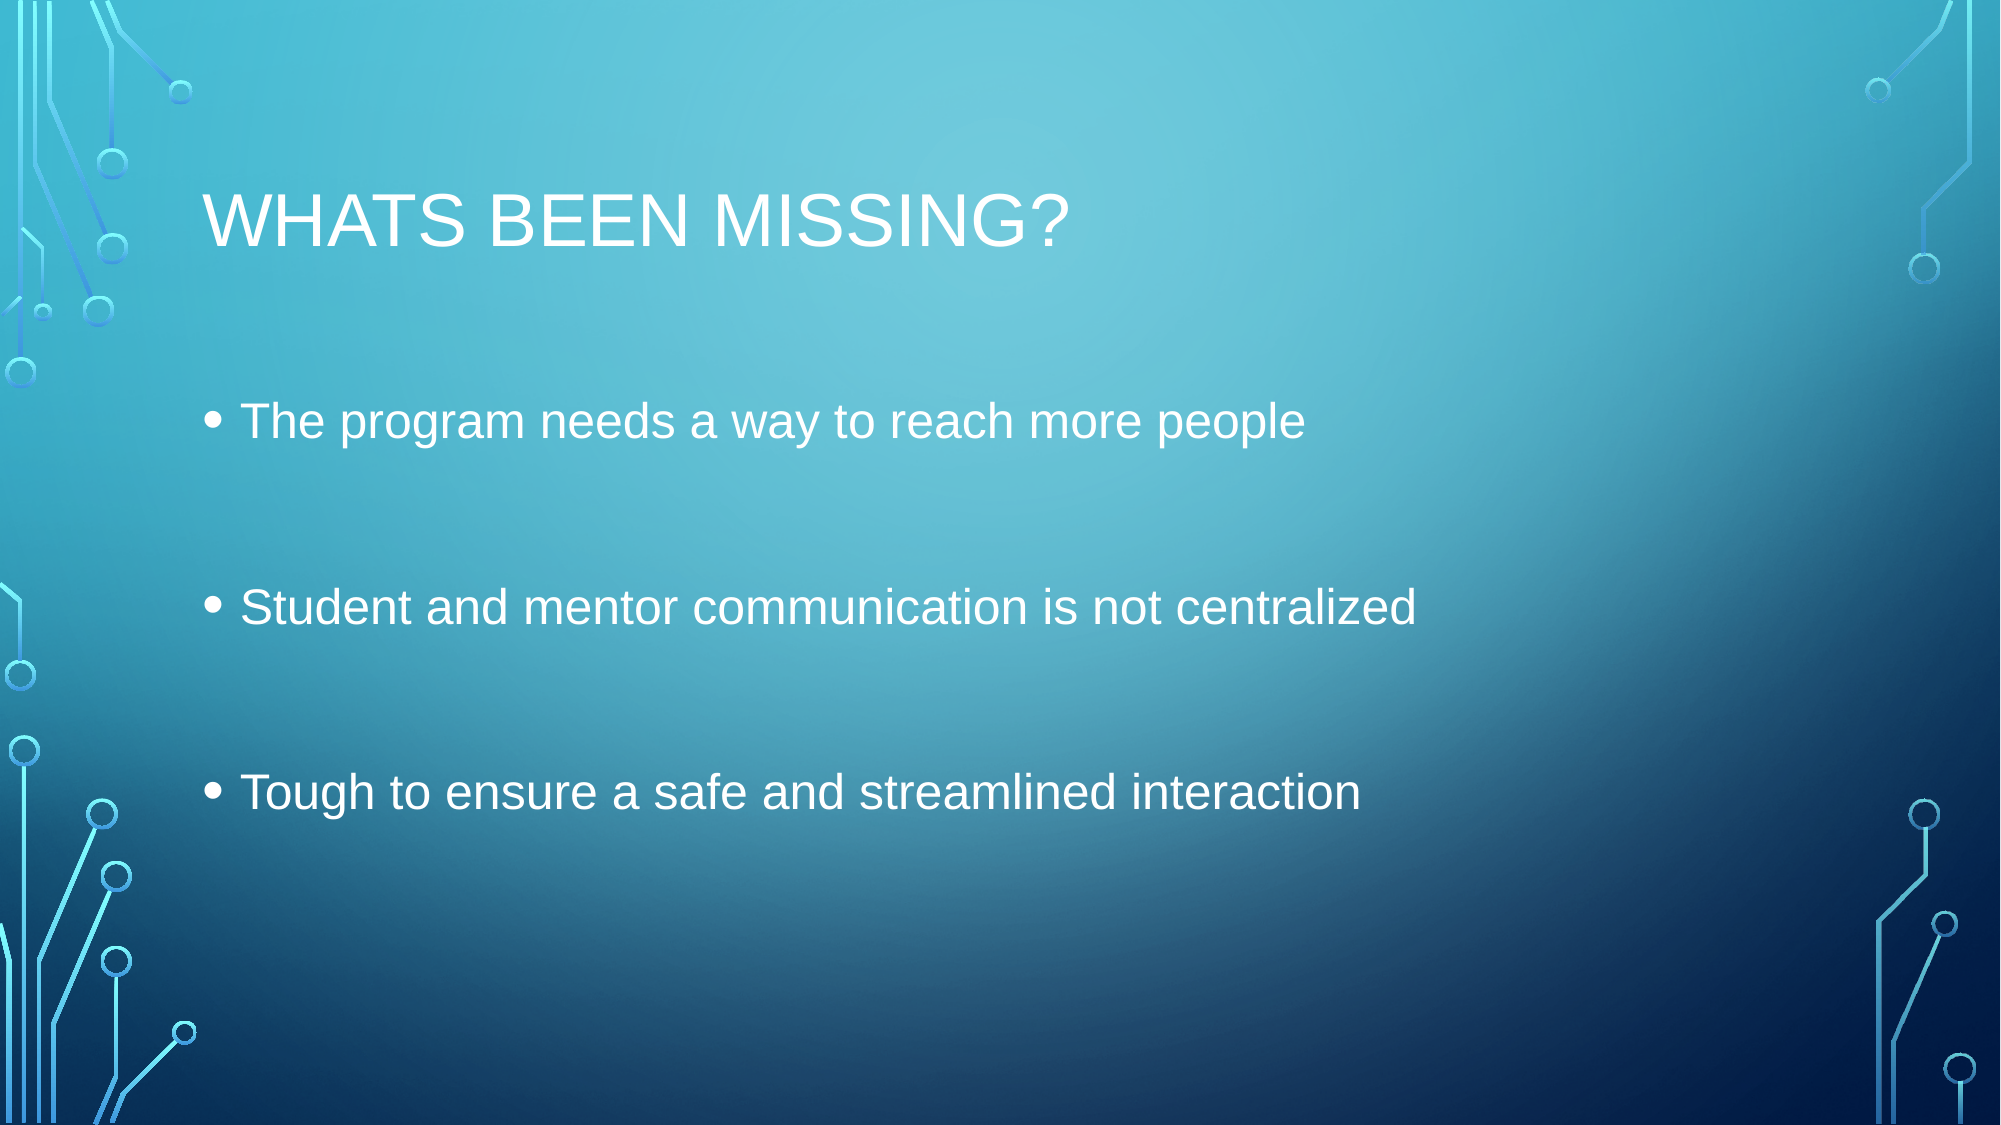

# Whats been missing?
The program needs a way to reach more people

Student and mentor communication is not centralized

Tough to ensure a safe and streamlined interaction